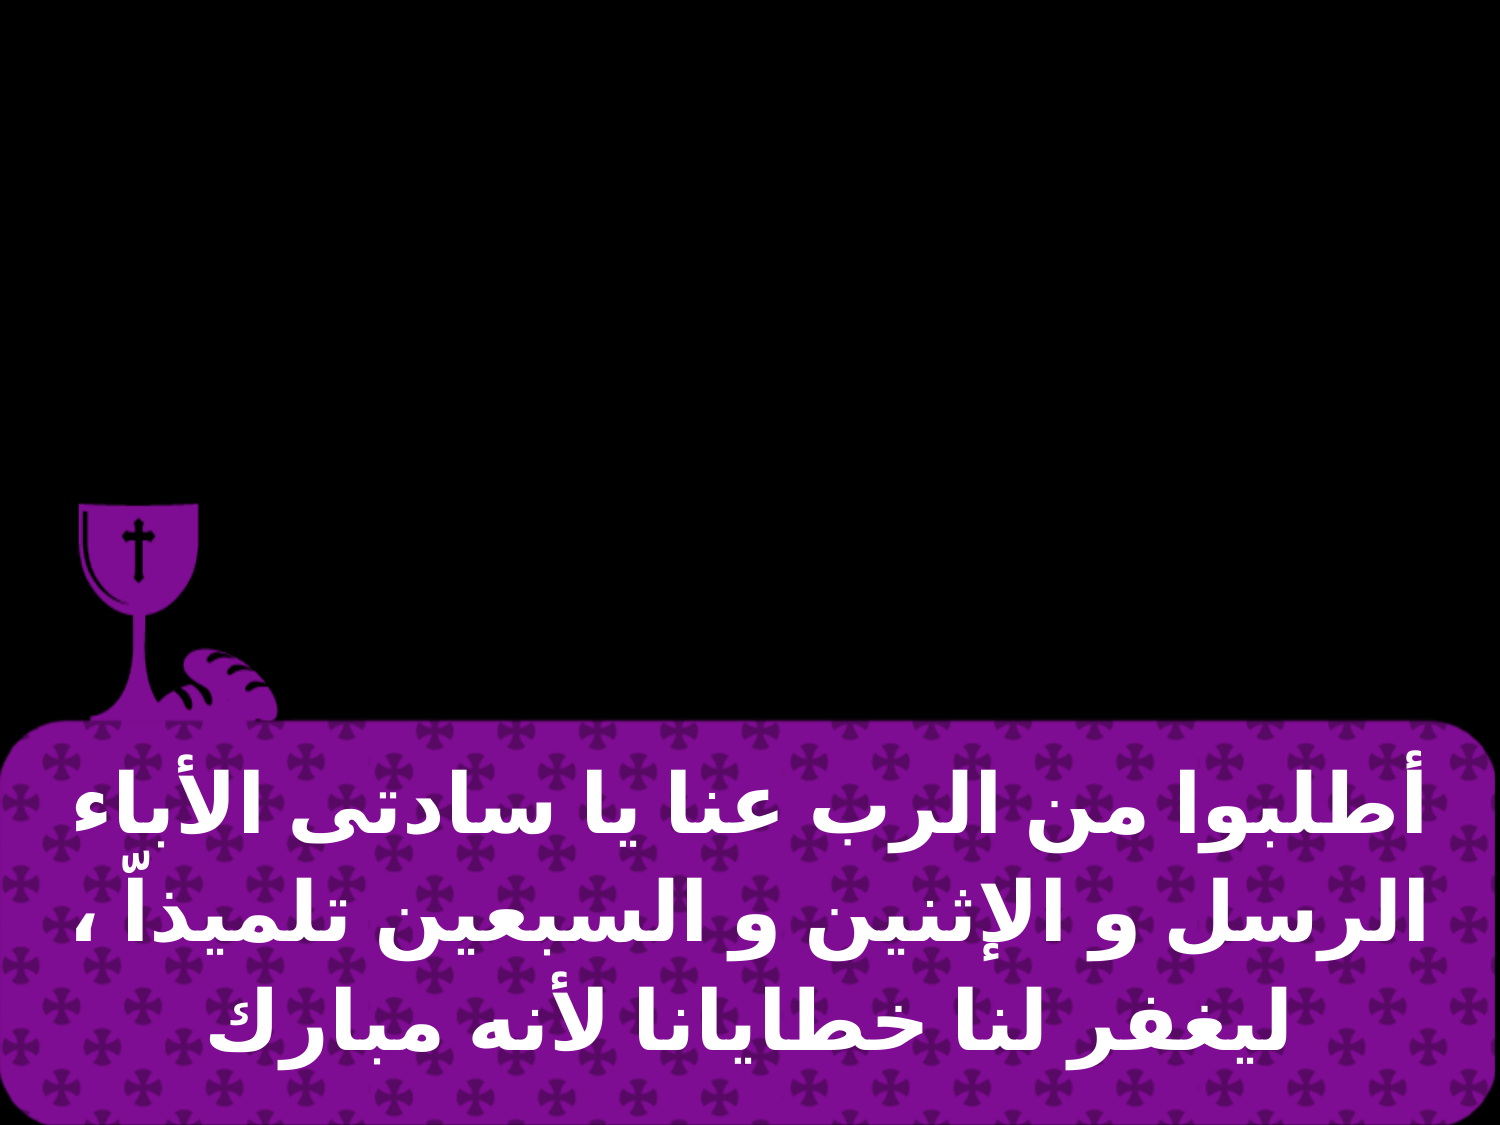

| أطلبوا من الرب عنا يا سادتى الأباء الرسل و الإثنين و السبعين تلميذاّ ، ليغفر لنا خطايانا لأنه مبارك |
| --- |